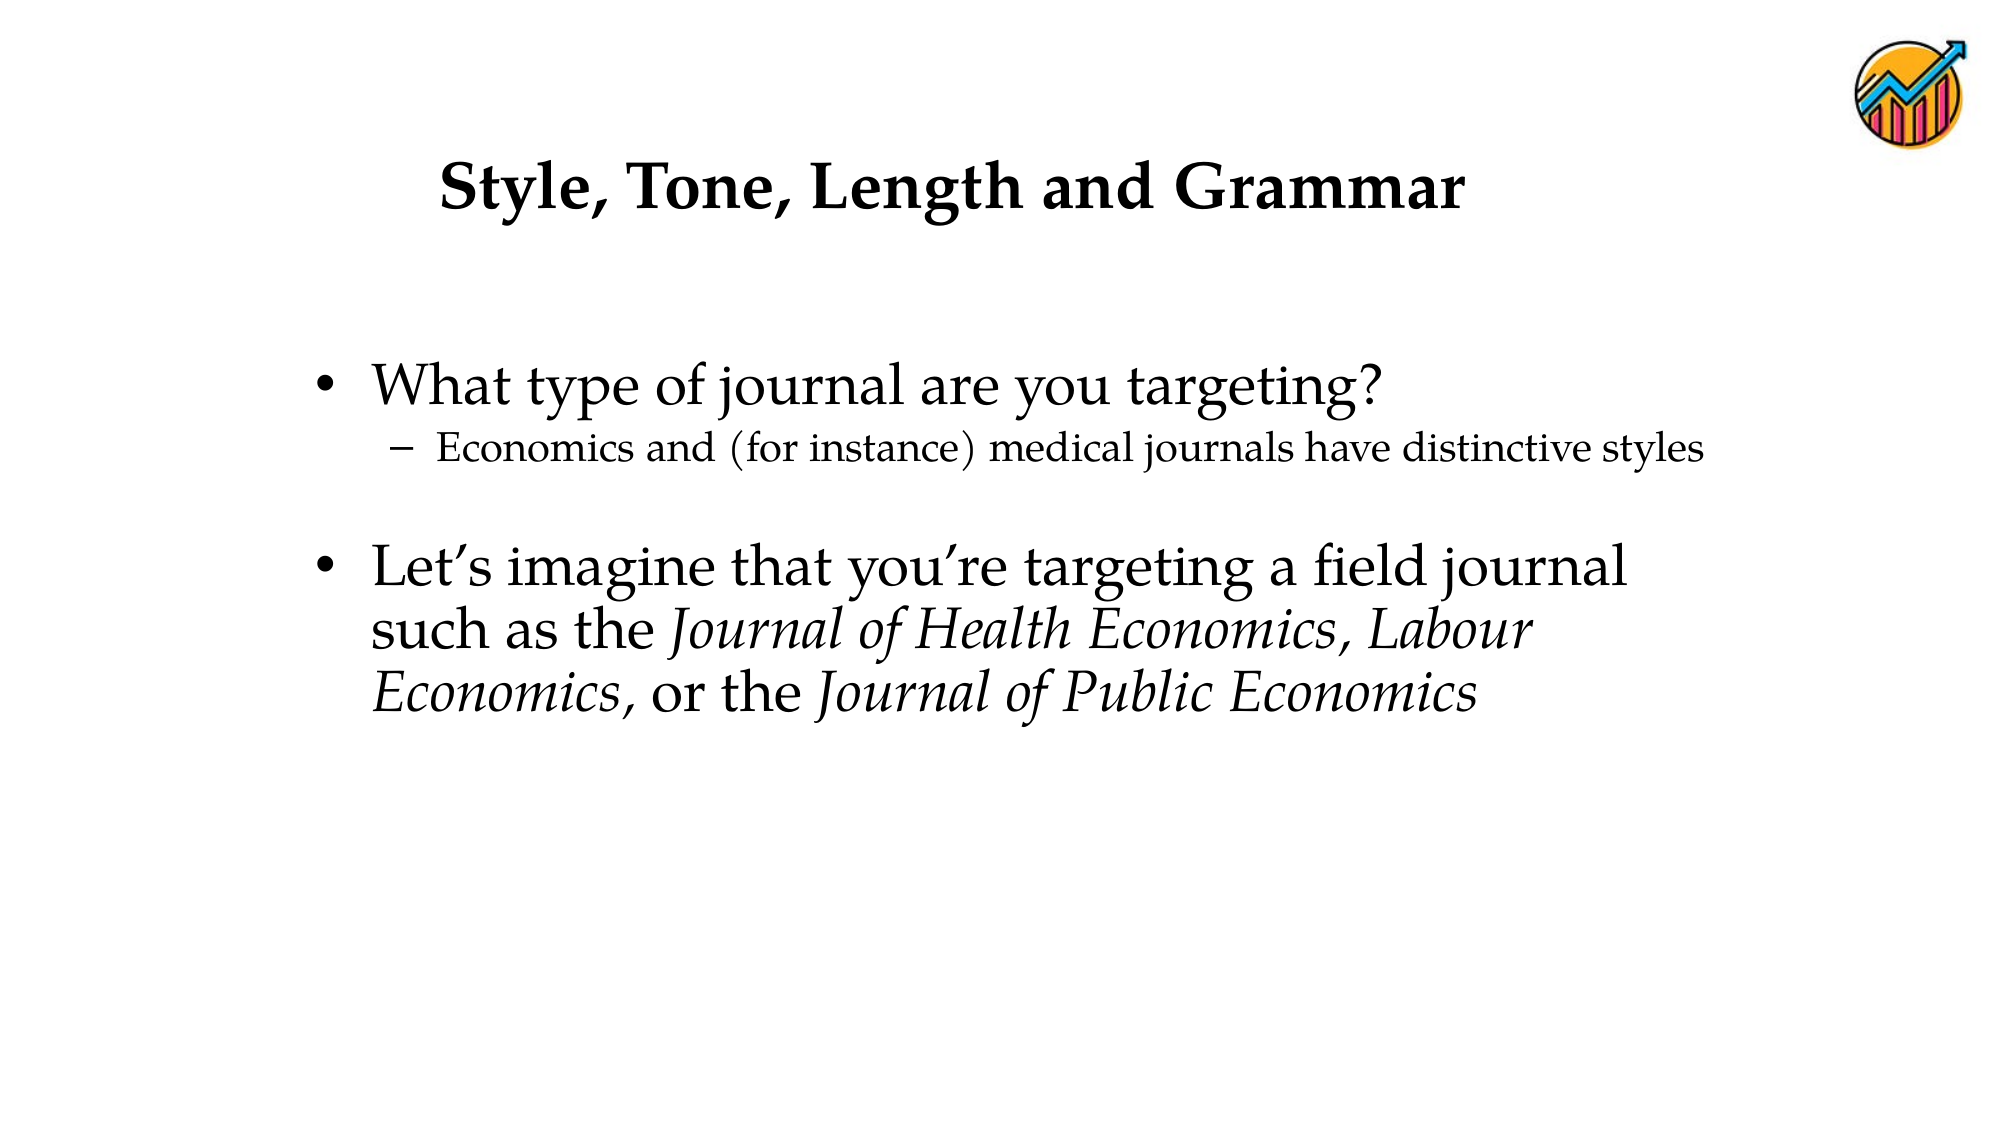

Style, Tone, Length and Grammar

What type of journal are you targeting?
Economics and (for instance) medical journals have distinctive styles

Let’s imagine that you’re targeting a field journal such as the Journal of Health Economics, Labour Economics, or the Journal of Public Economics